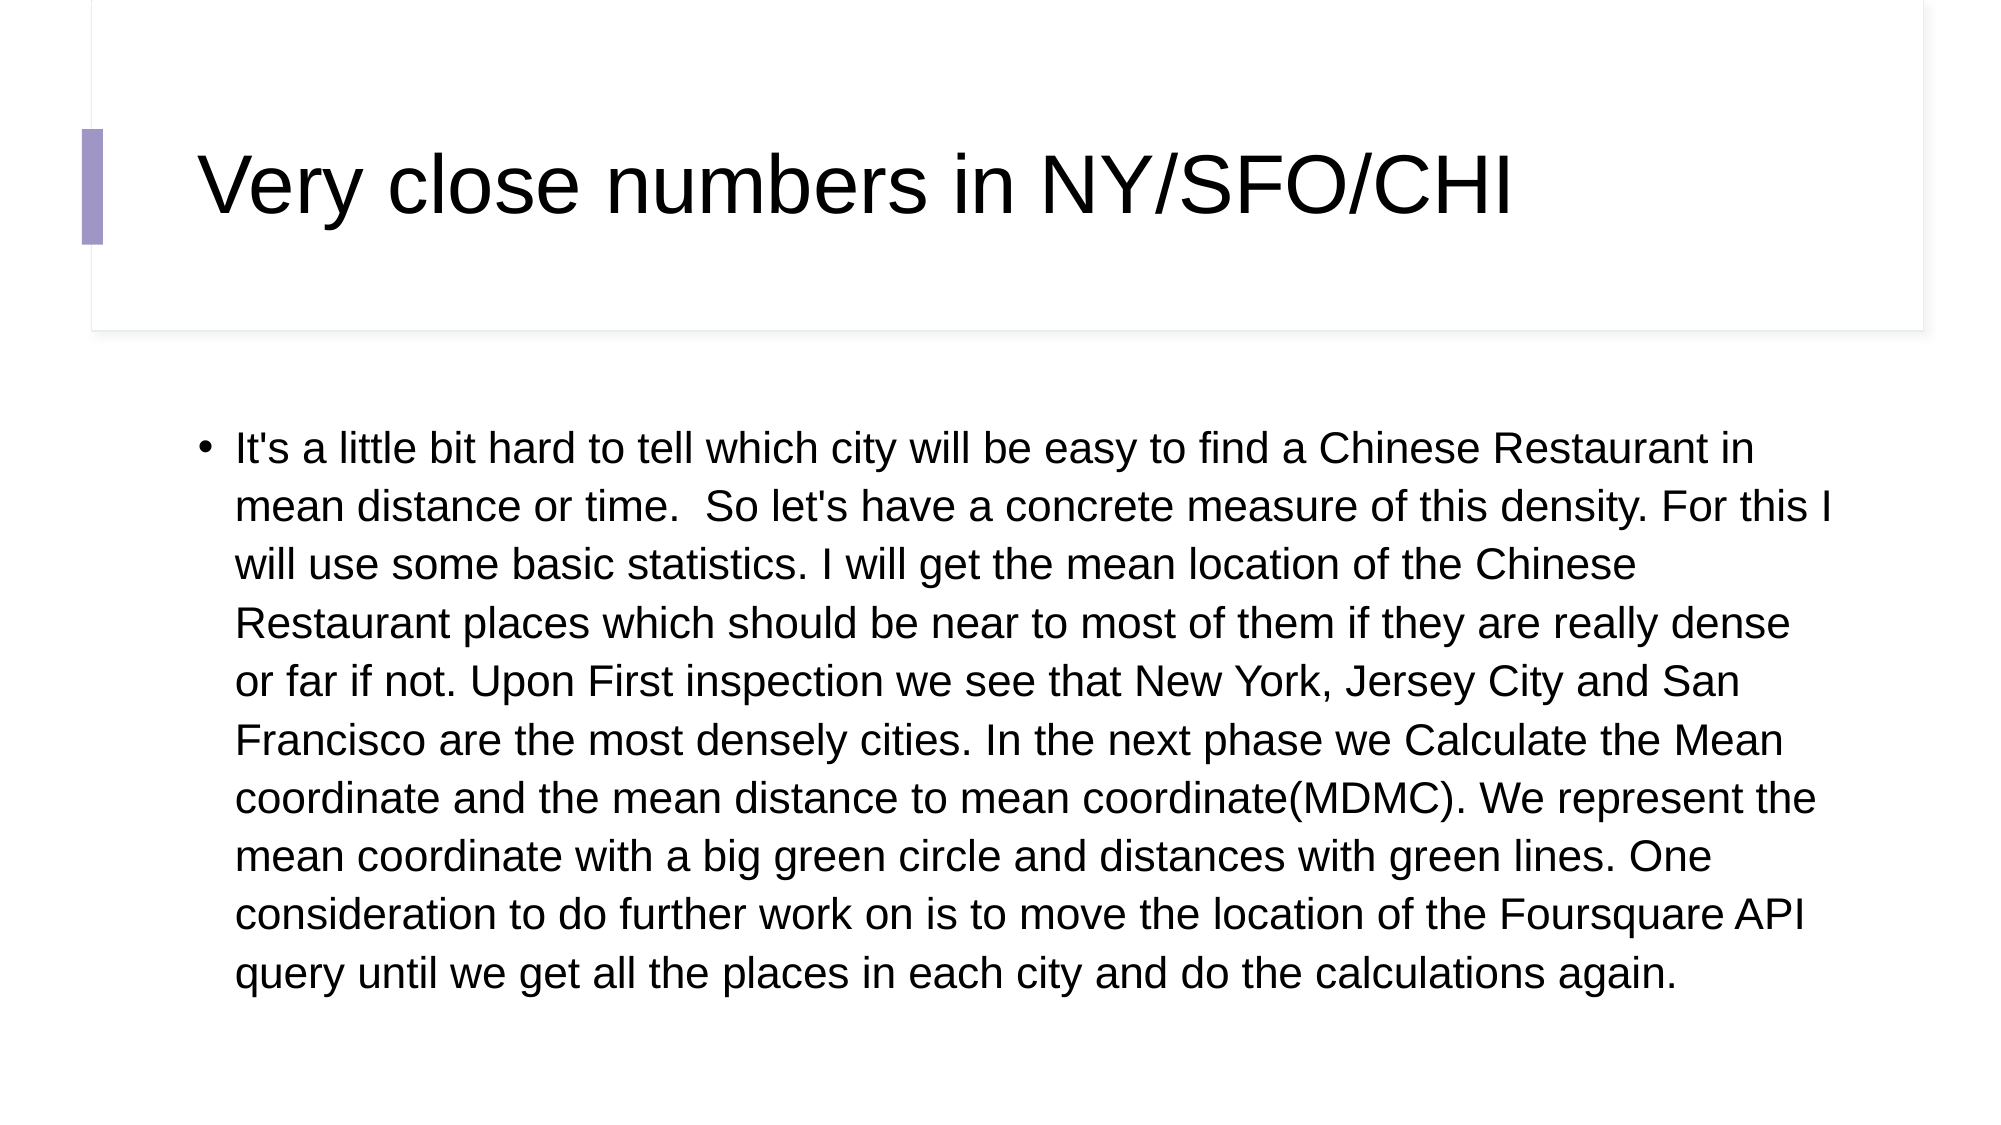

# Very close numbers in NY/SFO/CHI
It's a little bit hard to tell which city will be easy to find a Chinese Restaurant in mean distance or time.  So let's have a concrete measure of this density. For this I will use some basic statistics. I will get the mean location of the Chinese Restaurant places which should be near to most of them if they are really dense or far if not. Upon First inspection we see that New York, Jersey City and San Francisco are the most densely cities. In the next phase we Calculate the Mean coordinate and the mean distance to mean coordinate(MDMC). We represent the mean coordinate with a big green circle and distances with green lines. One consideration to do further work on is to move the location of the Foursquare API query until we get all the places in each city and do the calculations again.